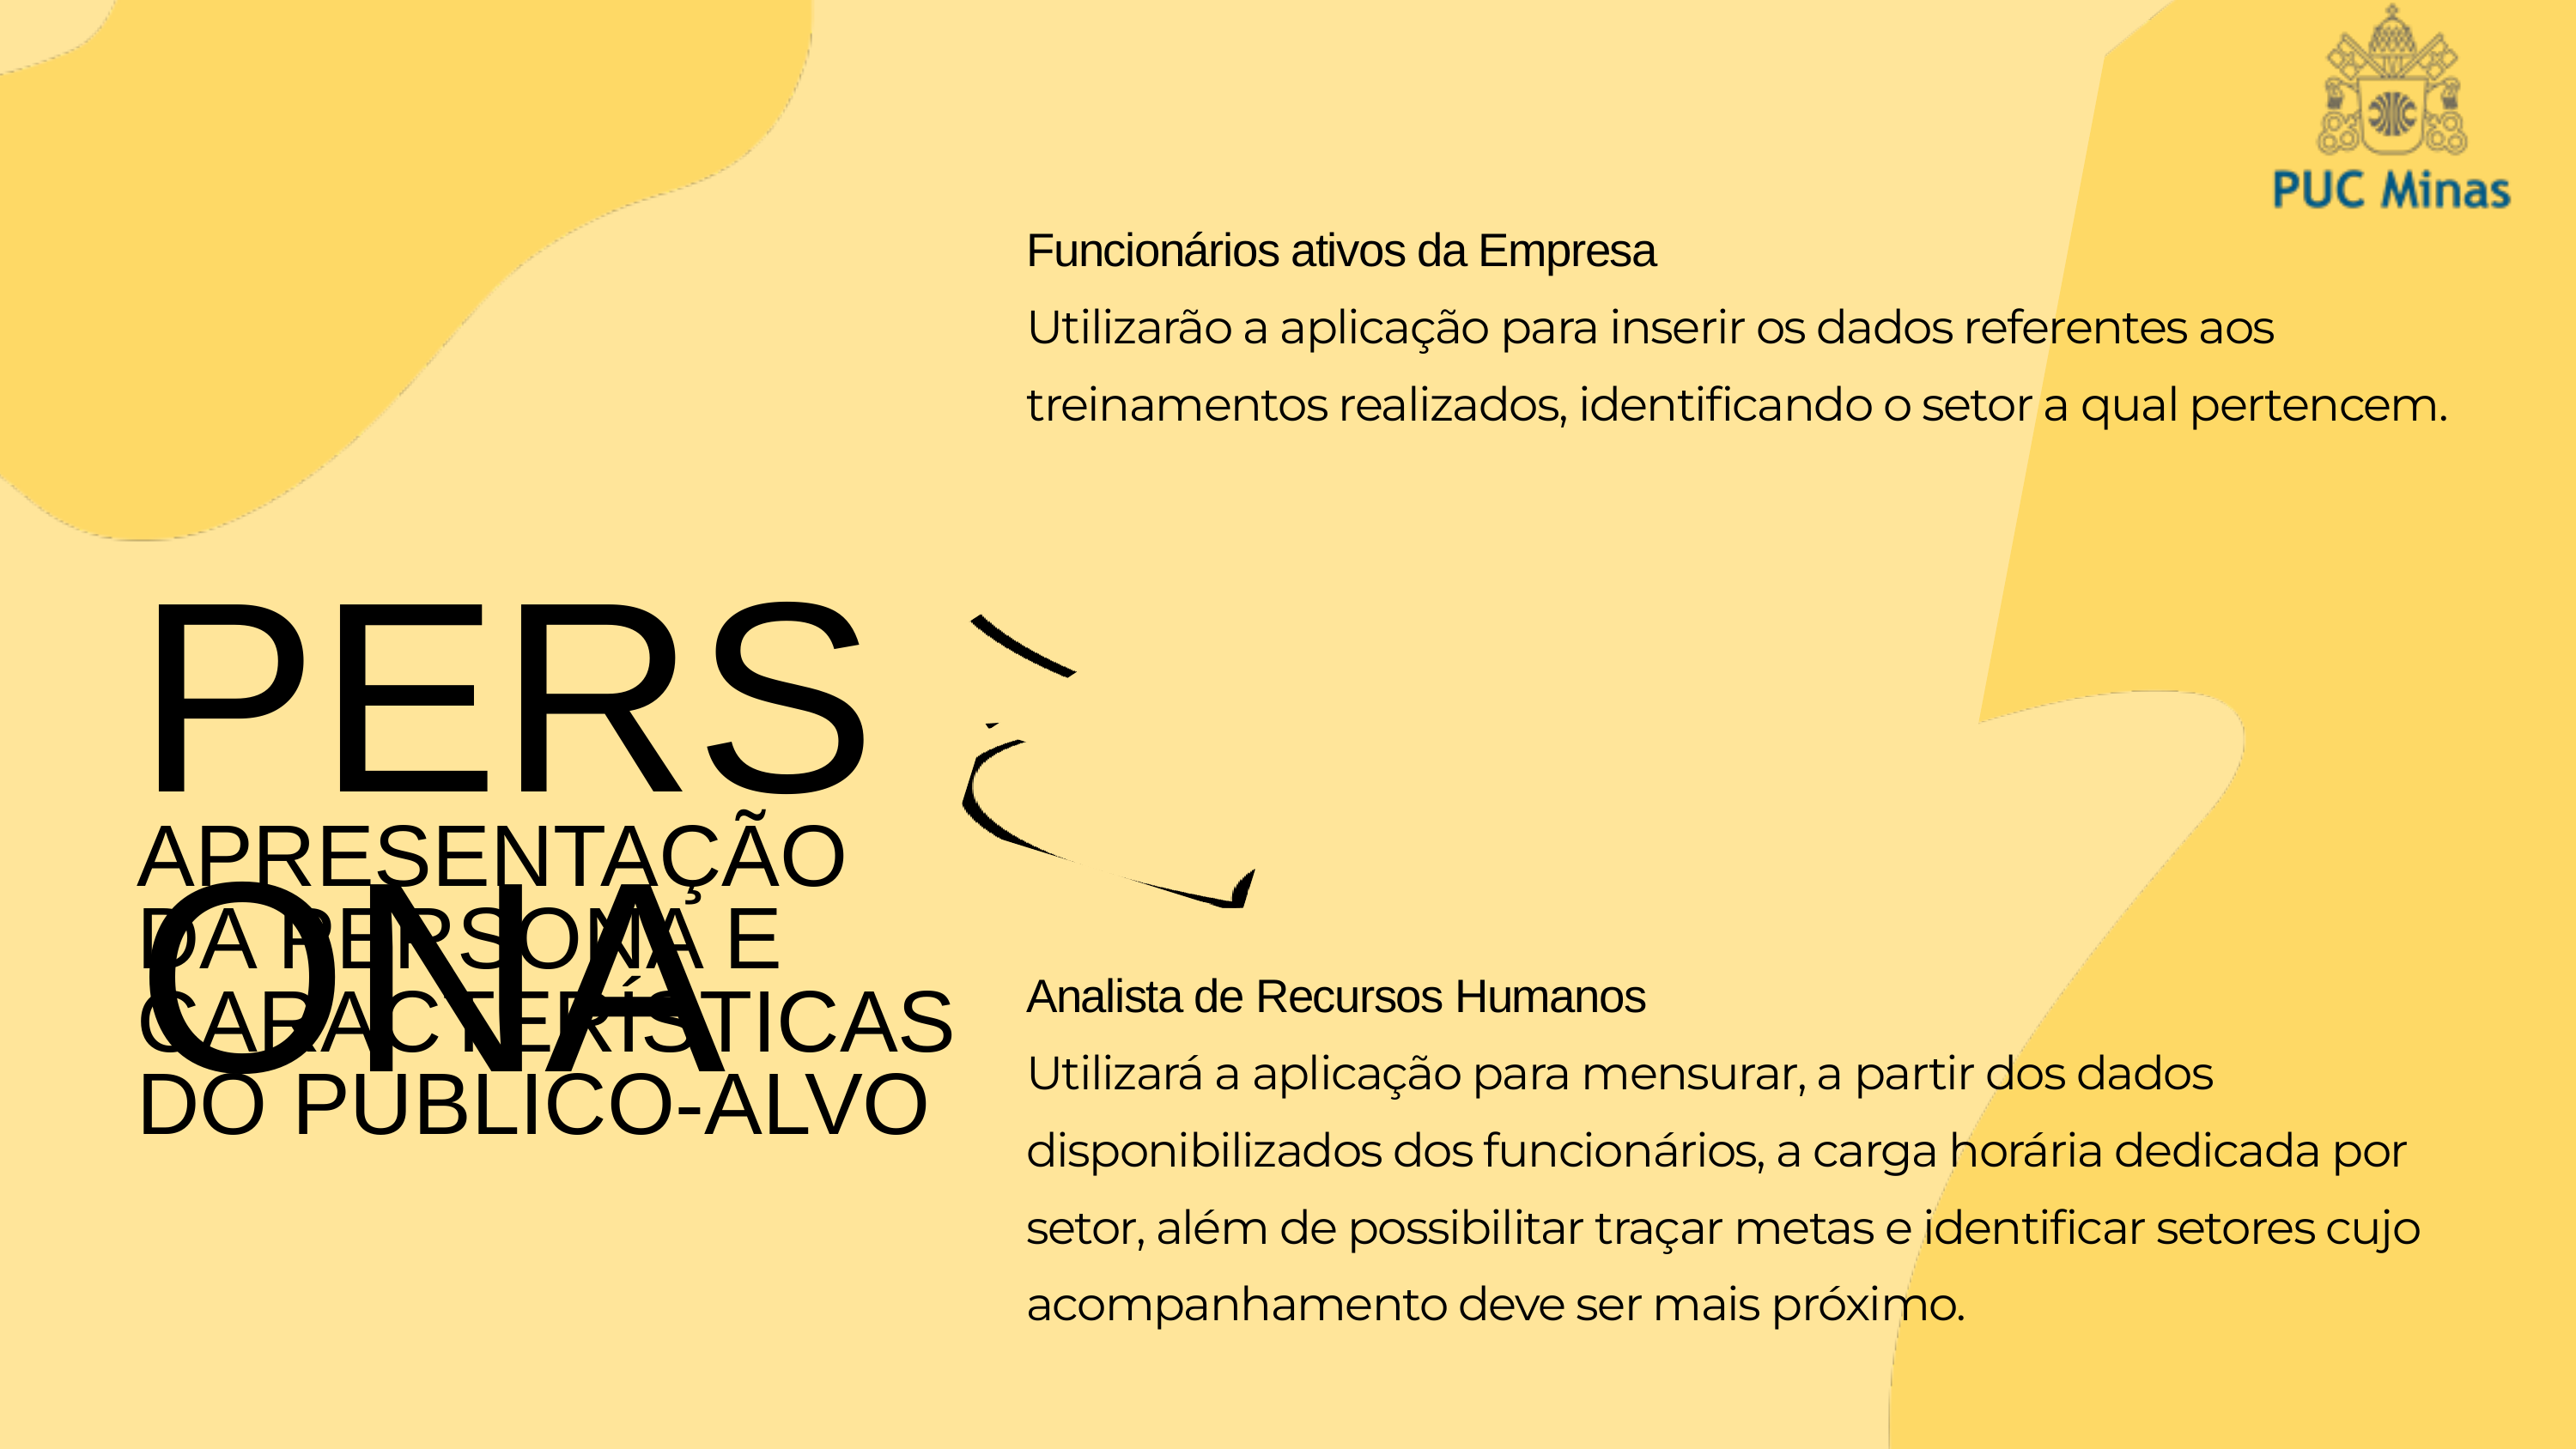

Funcionários ativos da Empresa
Utilizarão a aplicação para inserir os dados referentes aos treinamentos realizados, identificando o setor a qual pertencem.

PERSONA

APRESENTAÇÃO DA PERSONA E CARACTERÍSTICAS DO PÚBLICO-ALVO
Analista de Recursos Humanos
Utilizará a aplicação para mensurar, a partir dos dados disponibilizados dos funcionários, a carga horária dedicada por setor, além de possibilitar traçar metas e identificar setores cujo acompanhamento deve ser mais próximo.